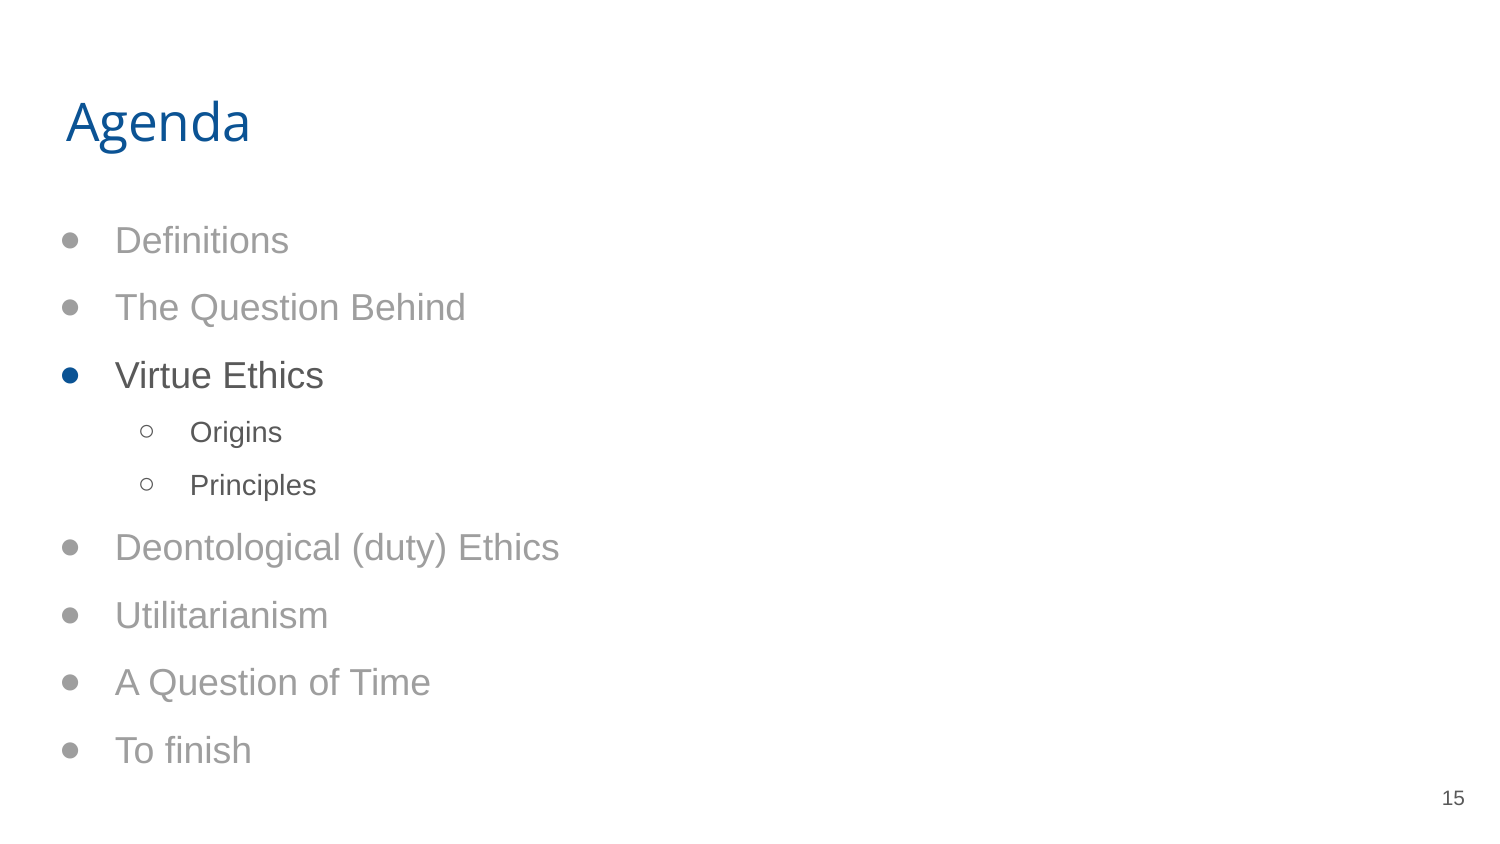

# Agenda
Definitions
The Question Behind
Virtue Ethics
Origins
Principles
Deontological (duty) Ethics
Utilitarianism
A Question of Time
To finish
15